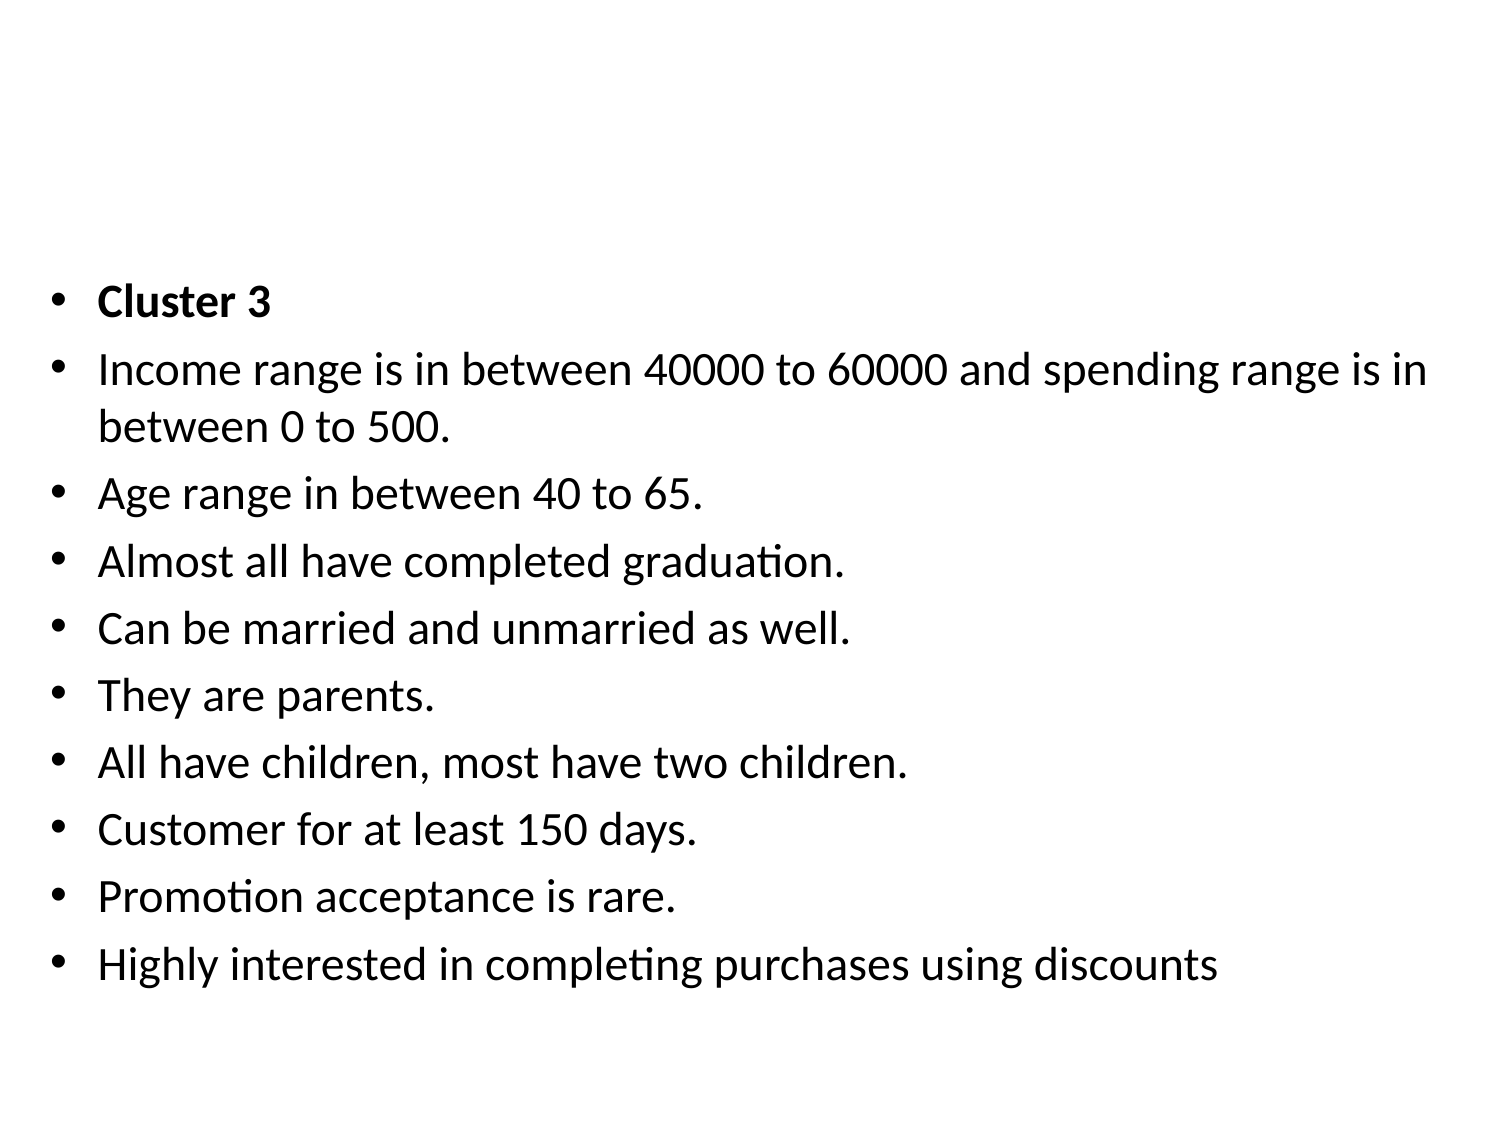

#
Cluster 3
Income range is in between 40000 to 60000 and spending range is in between 0 to 500.
Age range in between 40 to 65.
Almost all have completed graduation.
Can be married and unmarried as well.
They are parents.
All have children, most have two children.
Customer for at least 150 days.
Promotion acceptance is rare.
Highly interested in completing purchases using discounts